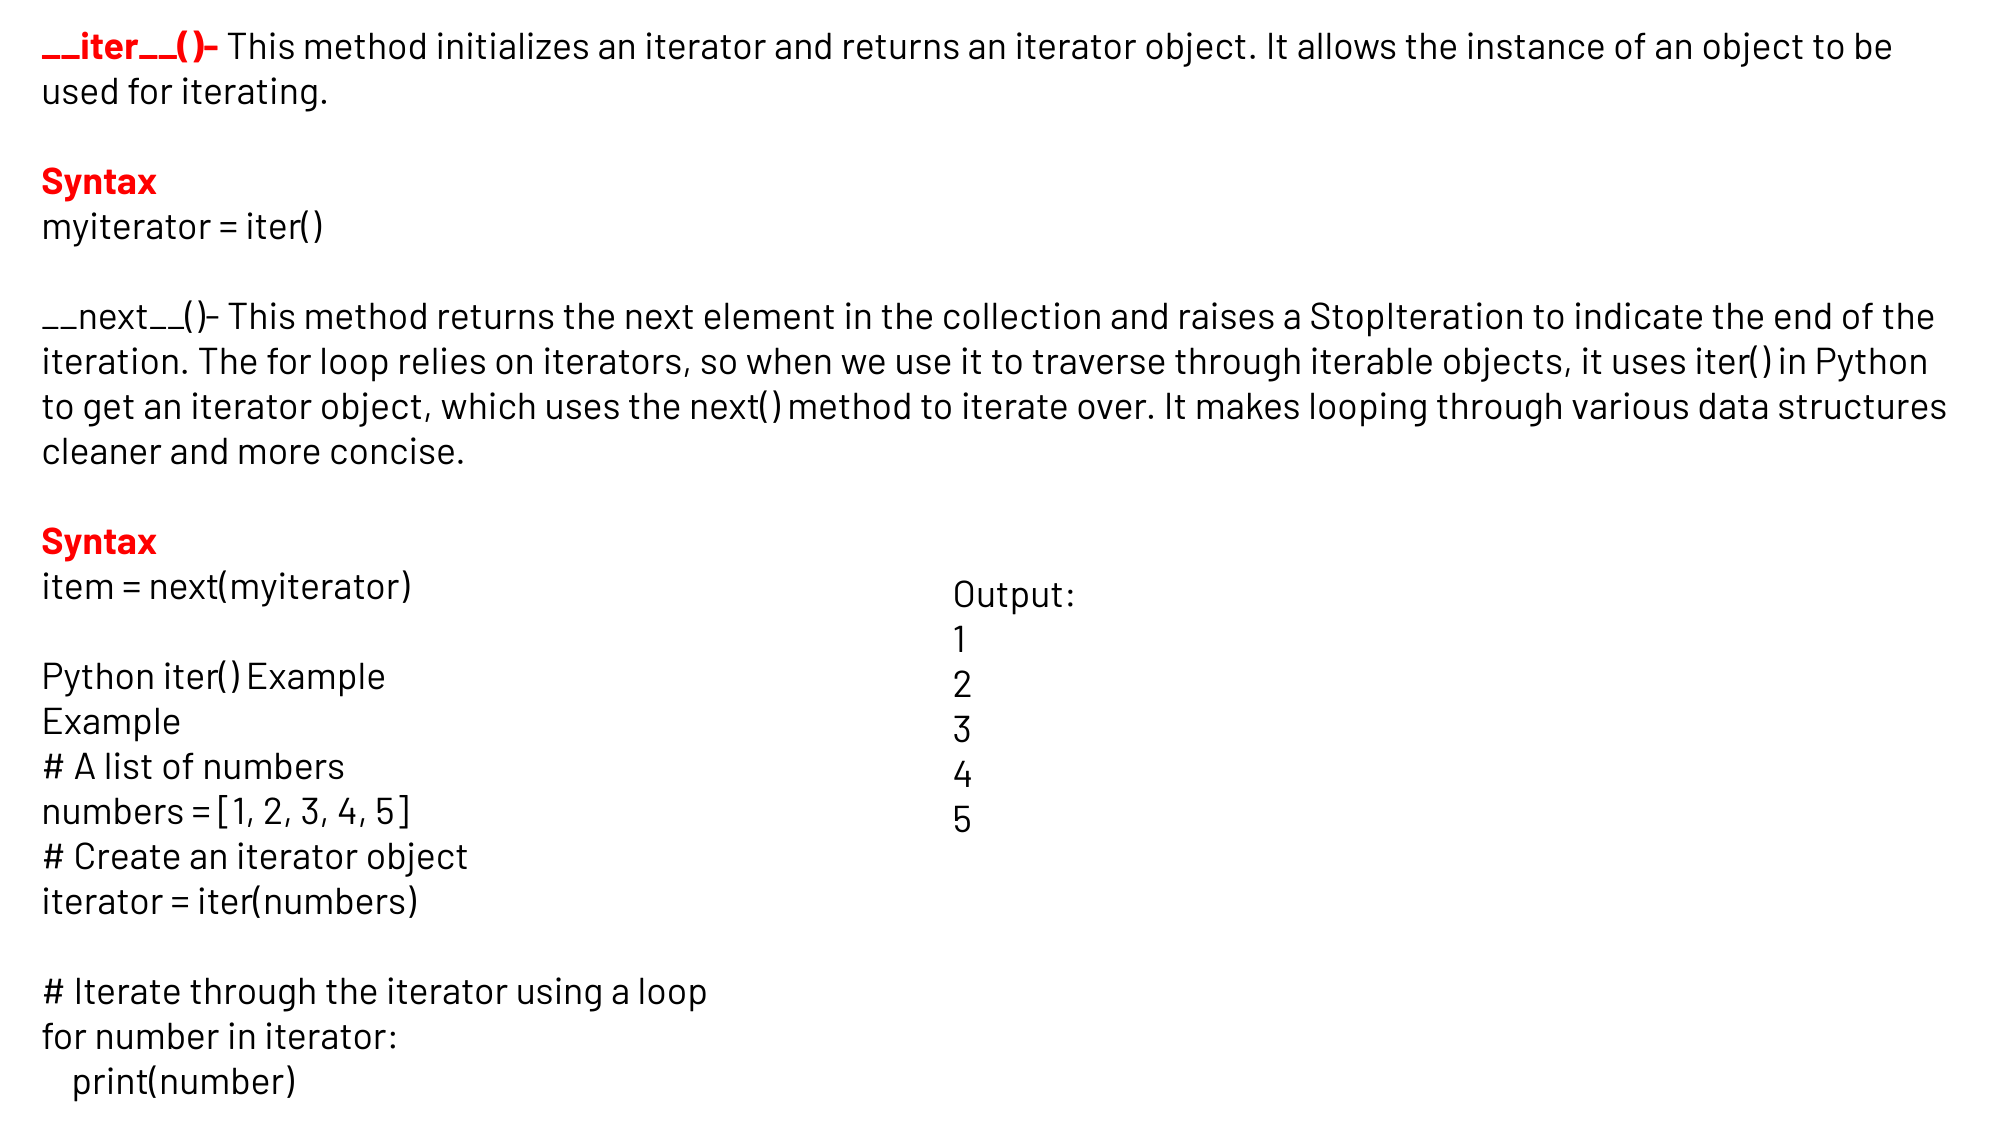

__iter__()- This method initializes an iterator and returns an iterator object. It allows the instance of an object to be used for iterating.

Syntax
myiterator = iter()

__next__()- This method returns the next element in the collection and raises a StopIteration to indicate the end of the iteration. The for loop relies on iterators, so when we use it to traverse through iterable objects, it uses iter() in Python to get an iterator object, which uses the next() method to iterate over. It makes looping through various data structures cleaner and more concise.

Syntax
item = next(myiterator)

Python iter() Example
Example
# A list of numbers
numbers = [1, 2, 3, 4, 5]
# Create an iterator object
iterator = iter(numbers)

# Iterate through the iterator using a loop
for number in iterator:
    print(number)
Output:
1
2
3
4
5